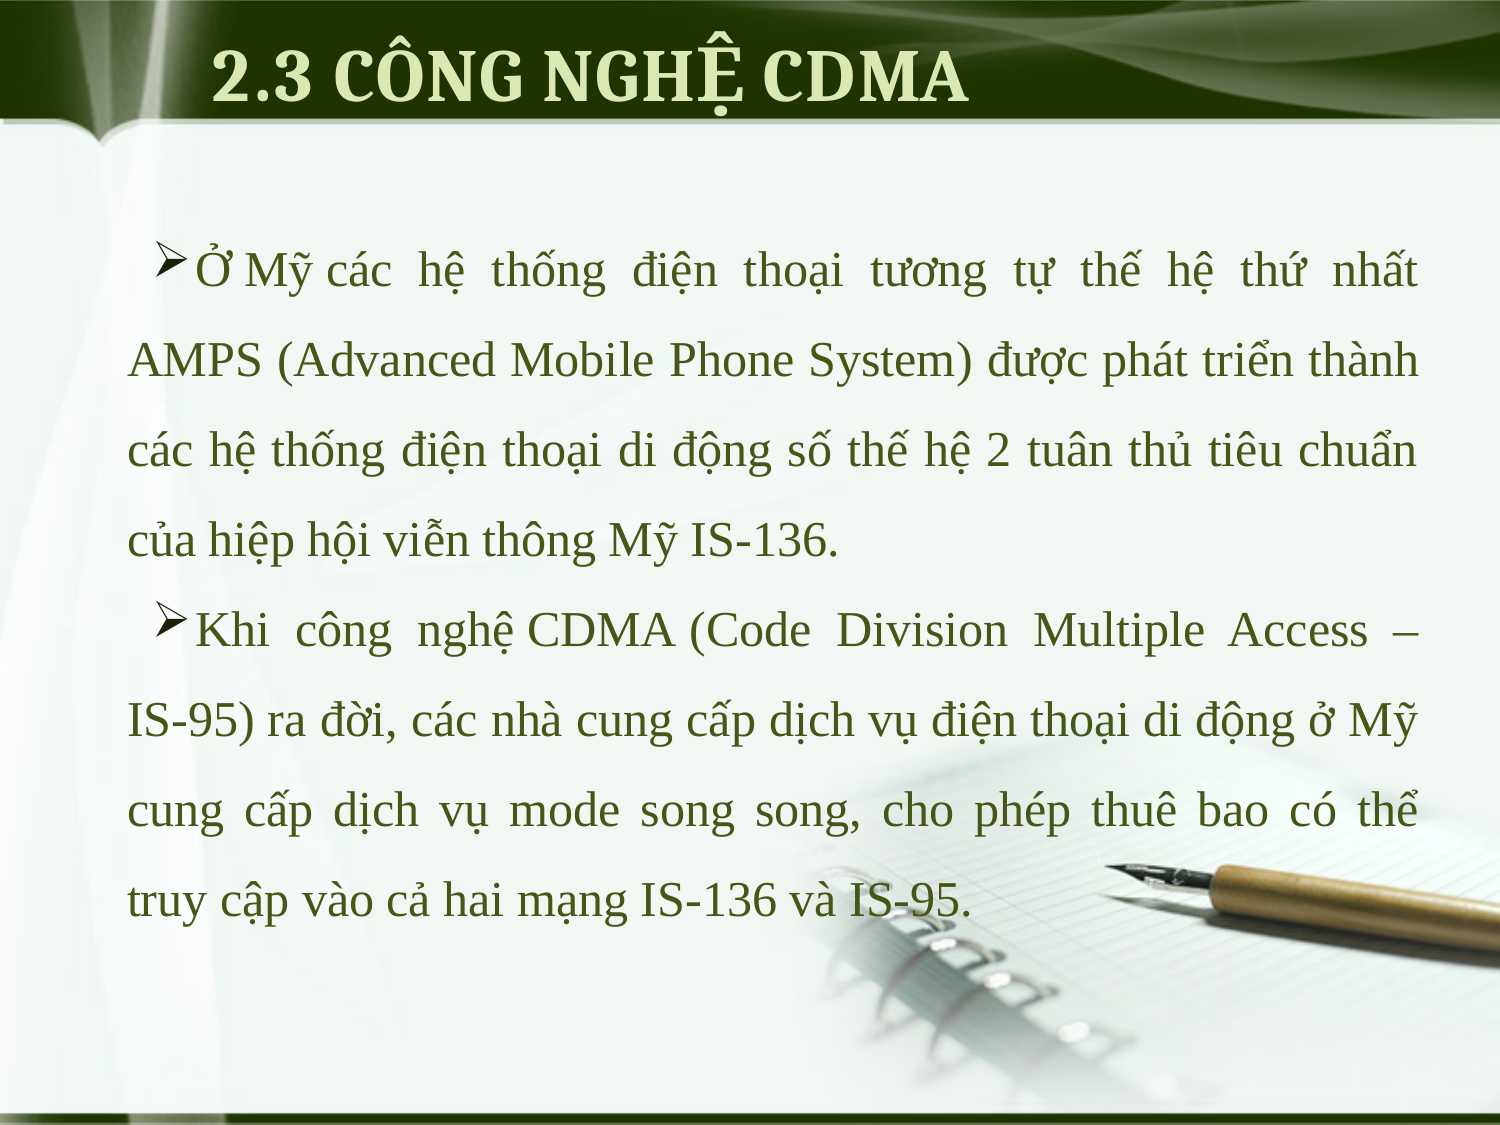

# 2.3 CÔNG NGHỆ CDMA
Ở Mỹ các hệ thống điện thoại tương tự thế hệ thứ nhất AMPS (Advanced Mobile Phone System) được phát triển thành các hệ thống điện thoại di động số thế hệ 2 tuân thủ tiêu chuẩn của hiệp hội viễn thông Mỹ IS-136.
Khi công nghệ CDMA (Code Division Multiple Access – IS-95) ra đời, các nhà cung cấp dịch vụ điện thoại di động ở Mỹ cung cấp dịch vụ mode song song, cho phép thuê bao có thể truy cập vào cả hai mạng IS-136 và IS-95.